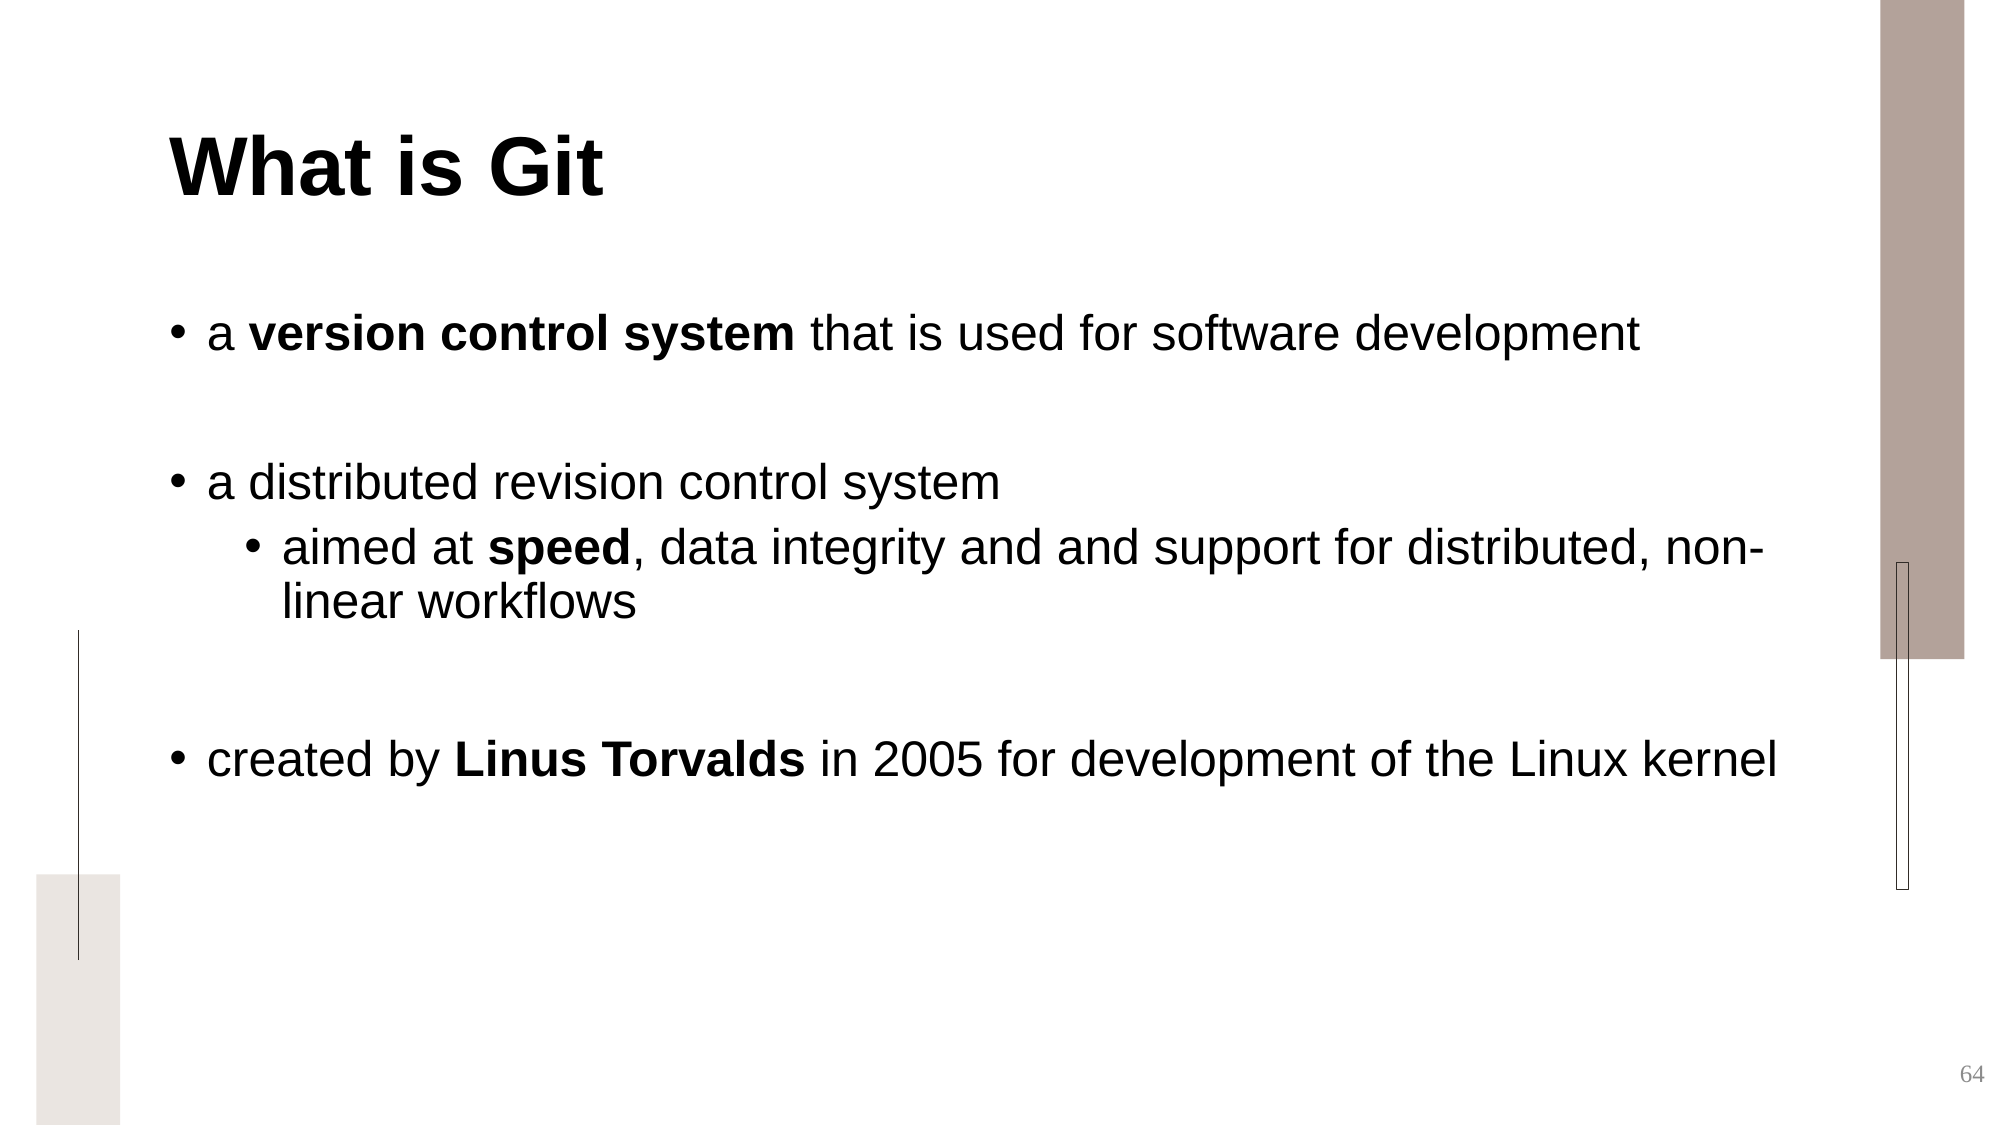

# What is Git
a version control system that is used for software development

a distributed revision control system
aimed at speed, data integrity and and support for distributed, non-linear workflows

created by Linus Torvalds in 2005 for development of the Linux kernel
64